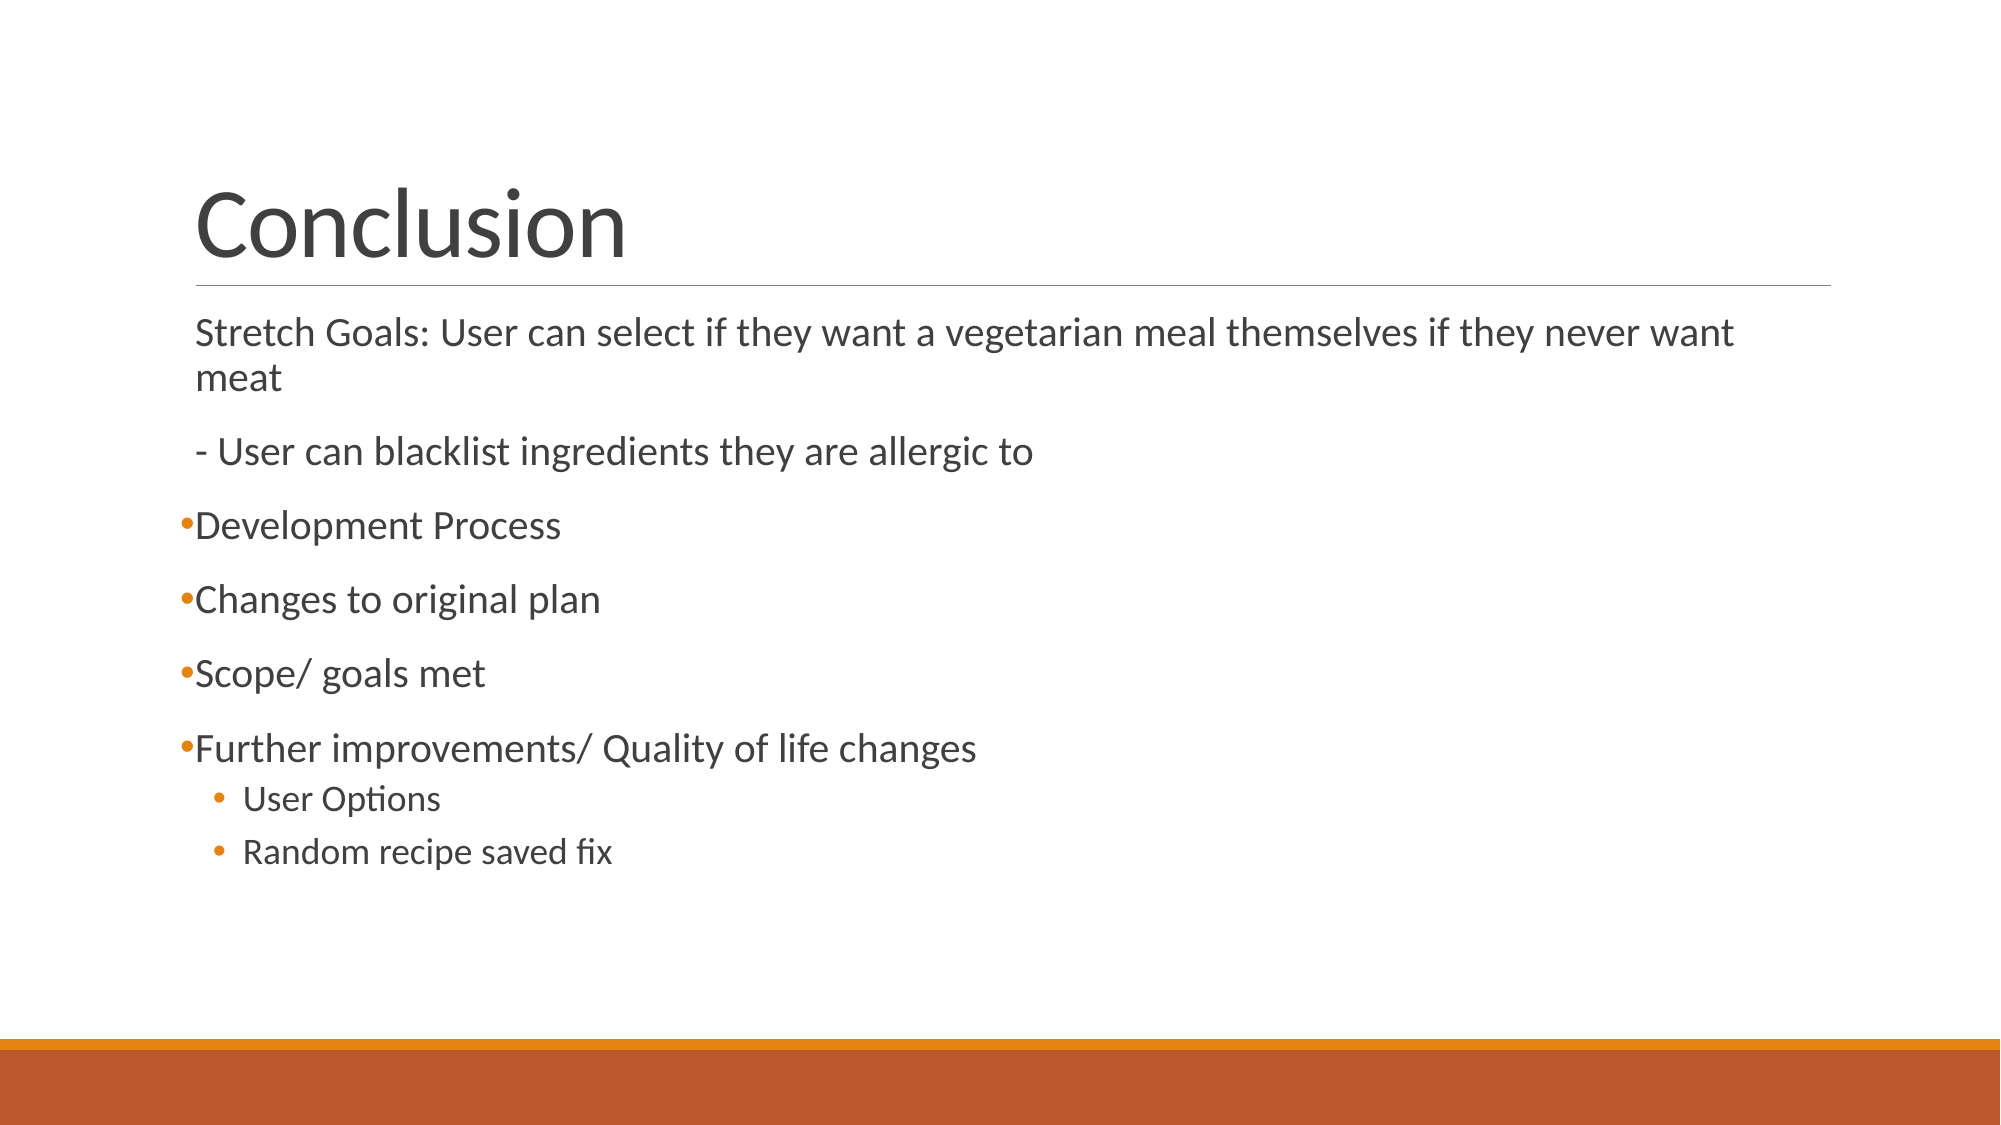

# Conclusion
Stretch Goals: User can select if they want a vegetarian meal themselves if they never want meat
- User can blacklist ingredients they are allergic to
Development Process
Changes to original plan
Scope/ goals met
Further improvements/ Quality of life changes
User Options
Random recipe saved fix